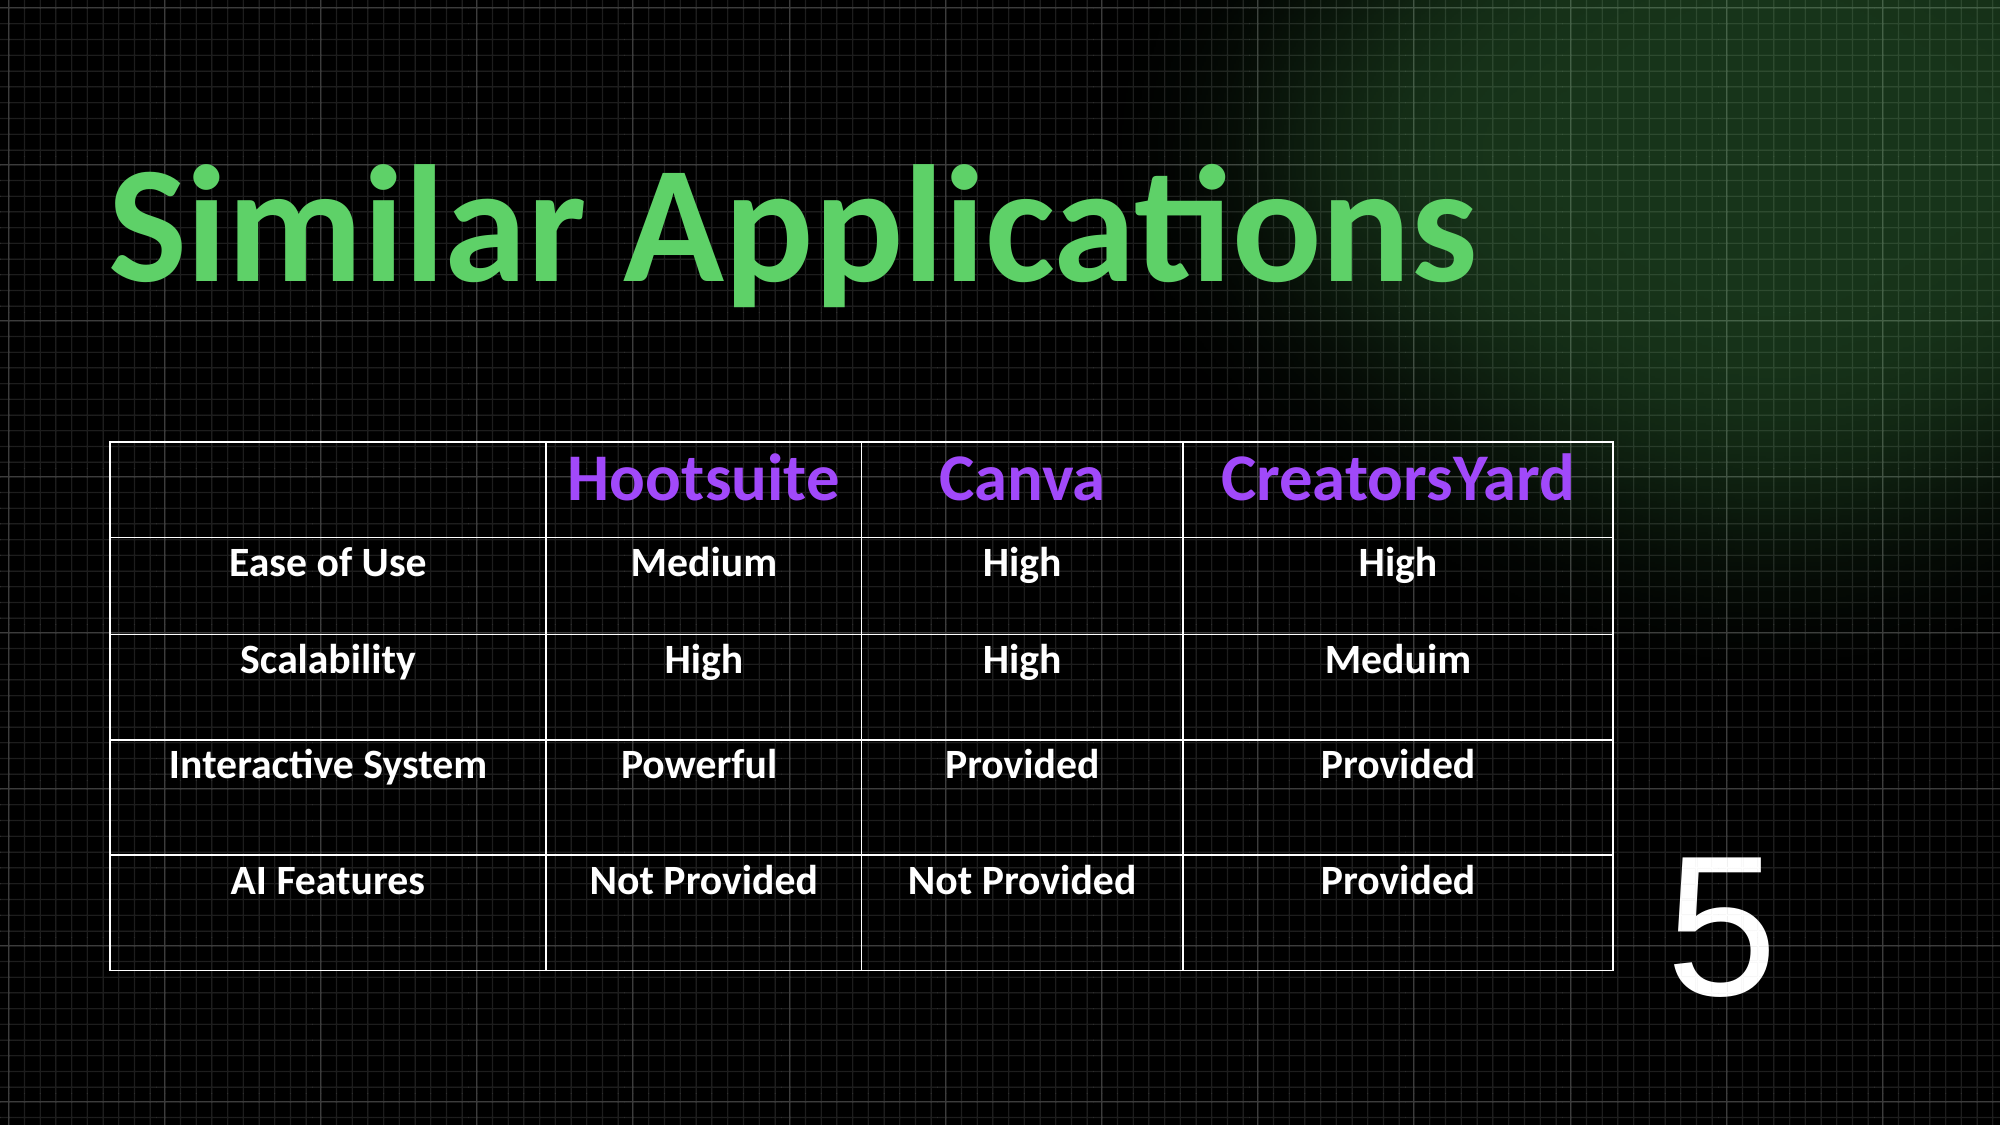

Similar Applications
|  | Hootsuite | Canva | CreatorsYard |
| --- | --- | --- | --- |
| Ease of Use | Medium | High | High |
| Scalability | High | High | Meduim |
| Interactive System | Powerful | Provided | Provided |
| AI Features | Not Provided | Not Provided | Provided |
5